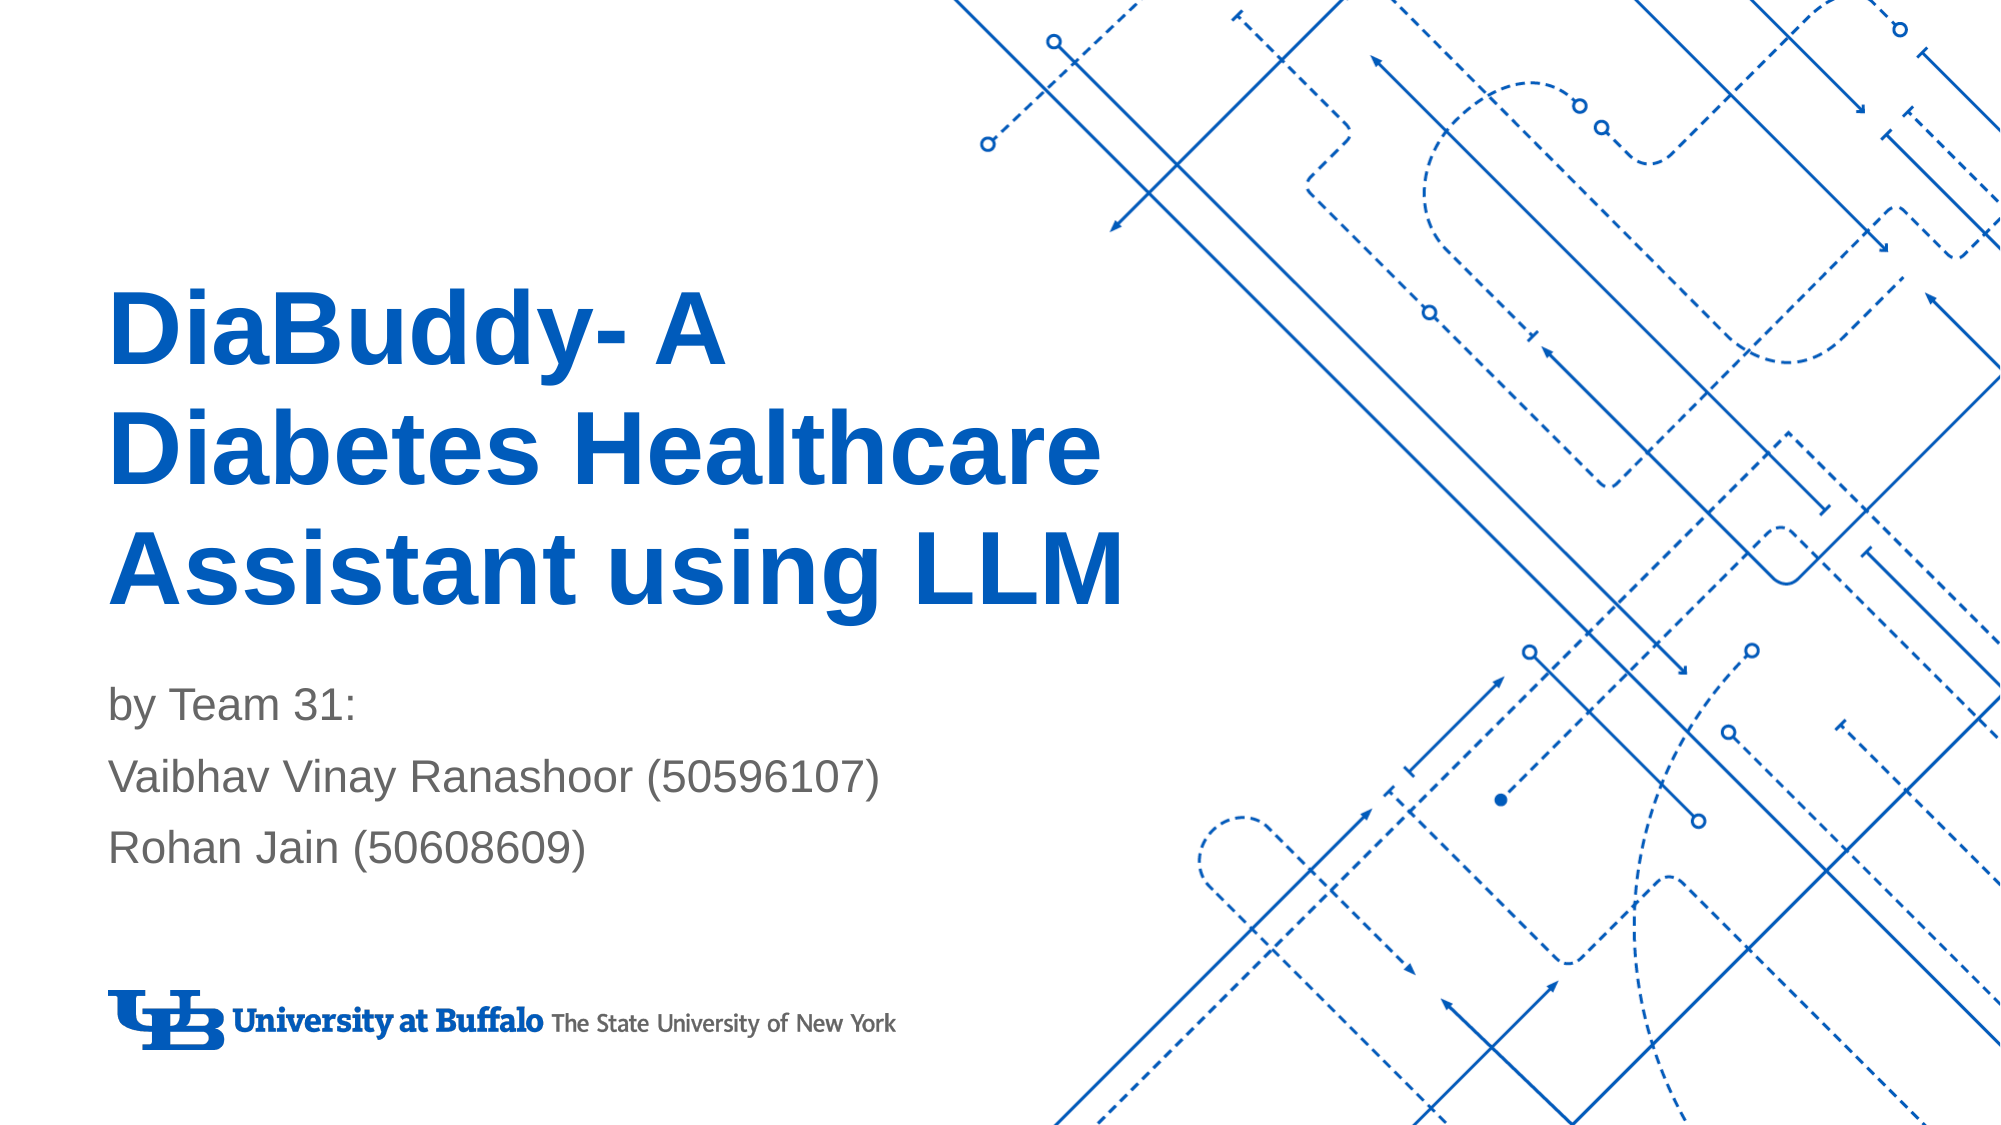

# DiaBuddy- A Diabetes Healthcare Assistant using LLM
by Team 31:
Vaibhav Vinay Ranashoor (50596107)
Rohan Jain (50608609)